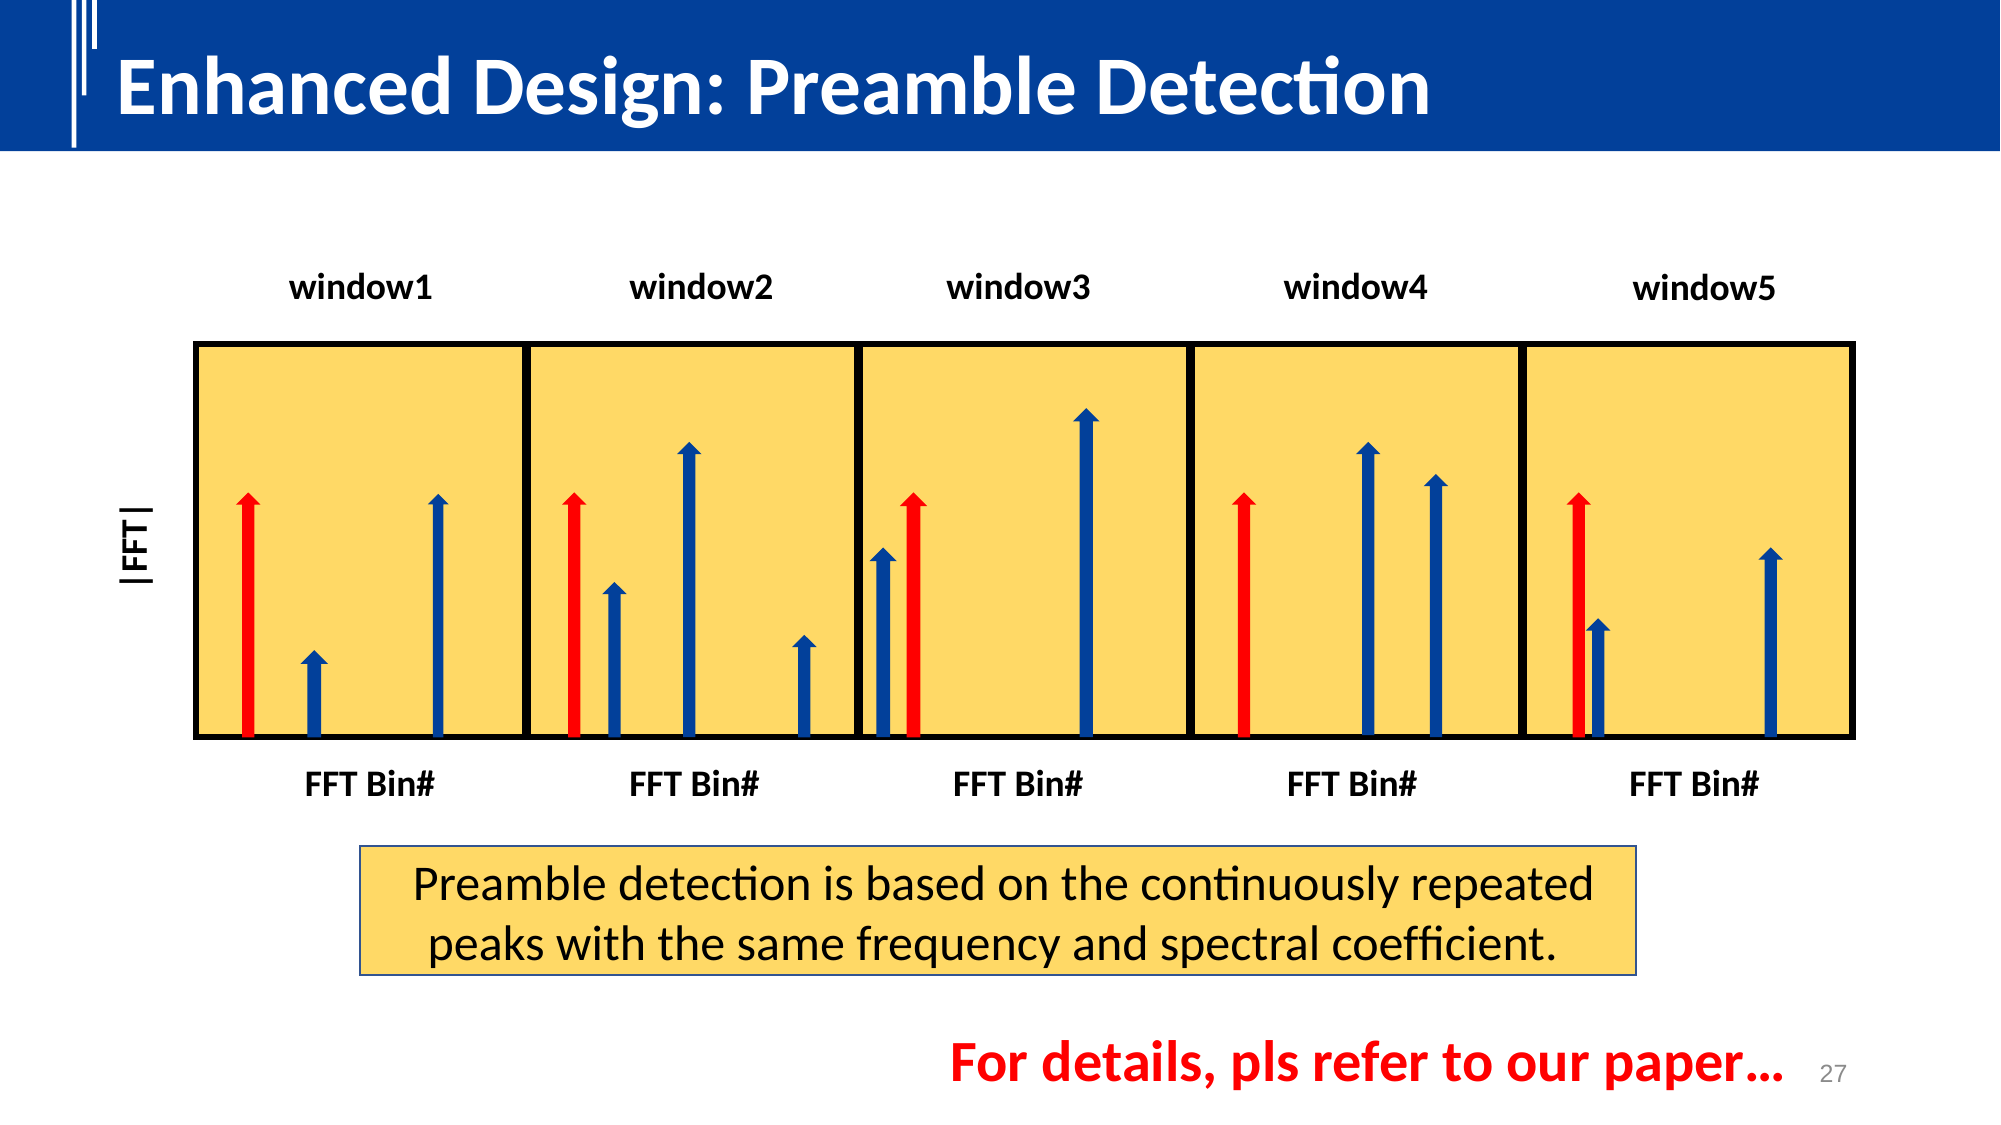

Enhanced Design: Preamble Detection

window1
window2
window3
window4
window5

|FFT|

FFT Bin#
FFT Bin#
FFT Bin#
FFT Bin#
FFT Bin#
 Preamble detection is based on the continuously repeated peaks with the same frequency and spectral coefﬁcient.
For details, pls refer to our paper…
27